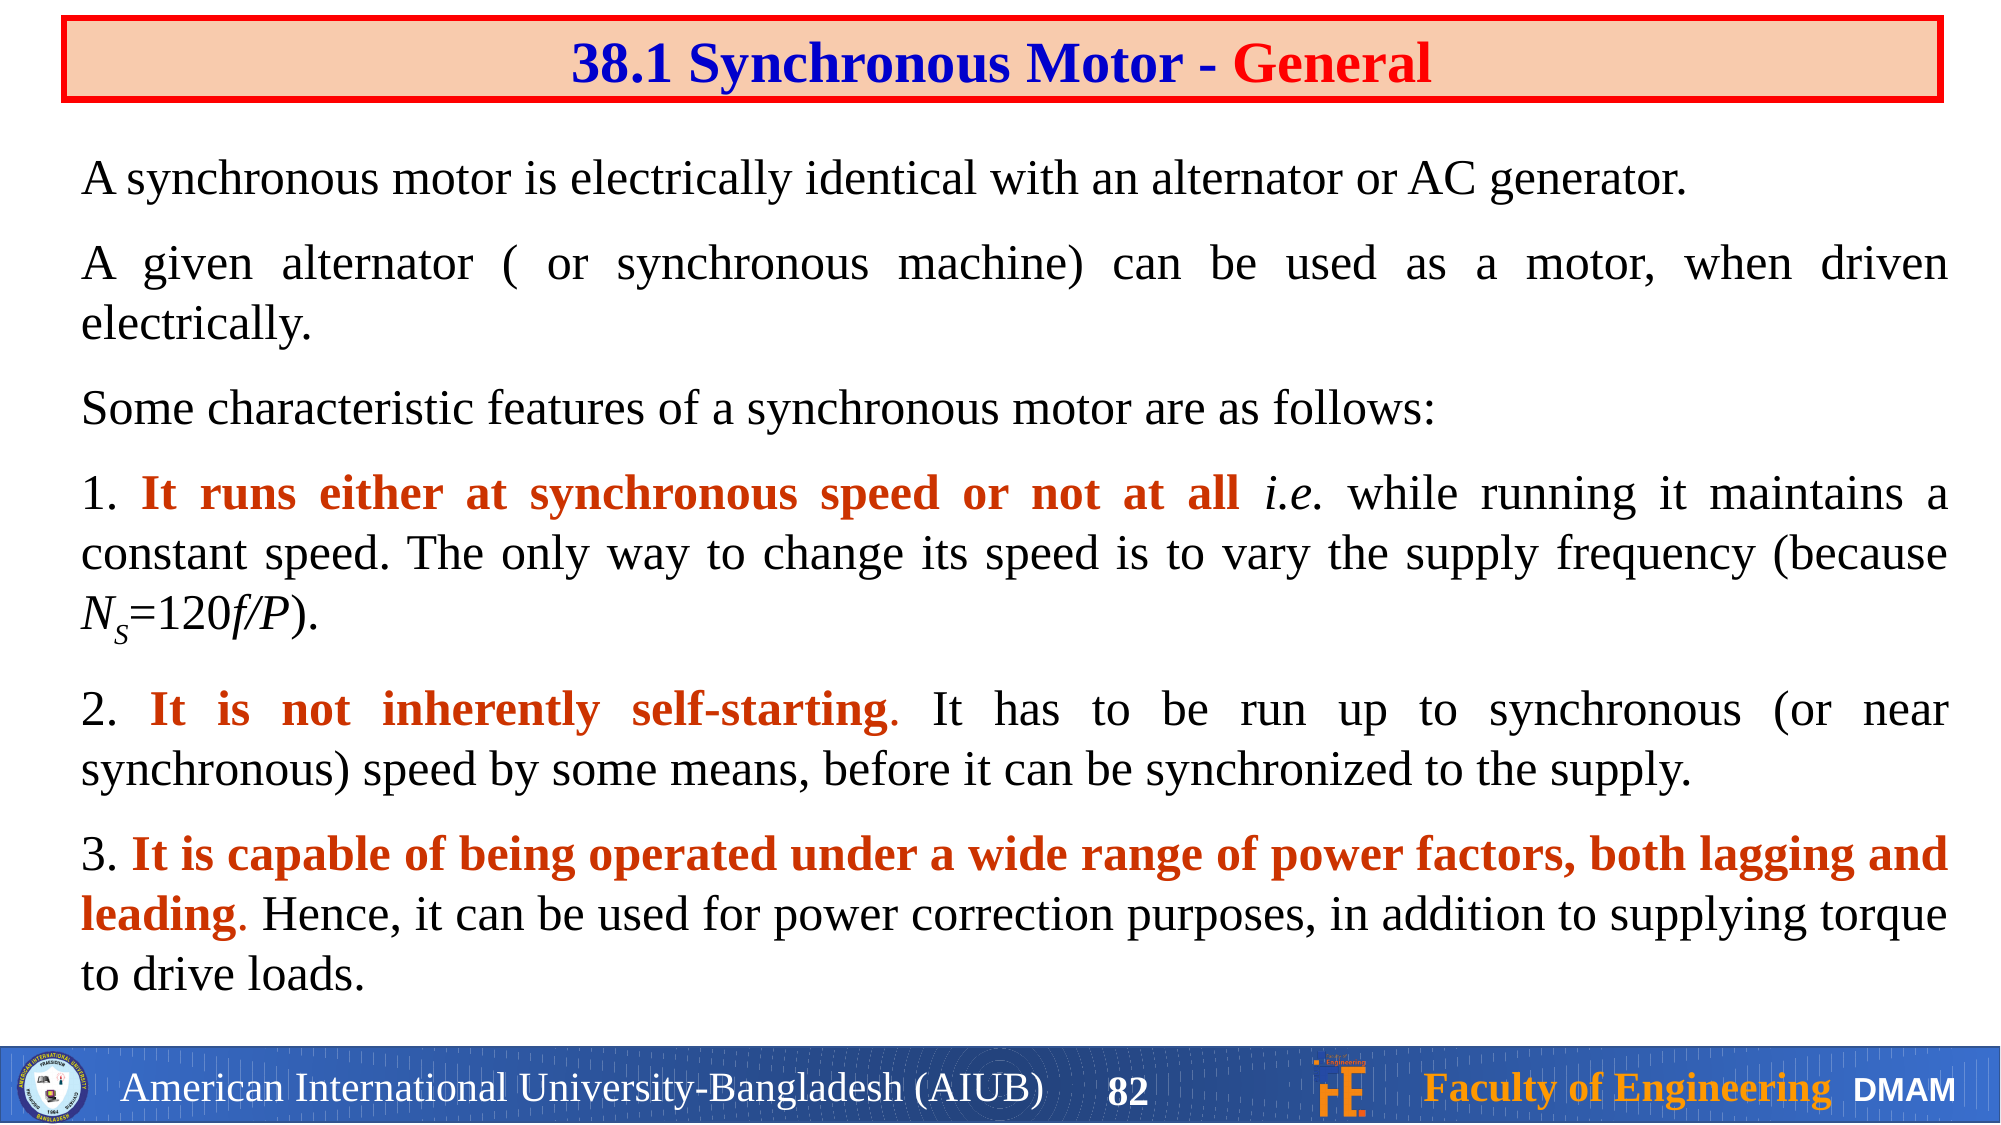

38.1 Synchronous Motor - General
A synchronous motor is electrically identical with an alternator or AC generator.
A given alternator ( or synchronous machine) can be used as a motor, when driven electrically.
Some characteristic features of a synchronous motor are as follows:
1. It runs either at synchronous speed or not at all i.e. while running it maintains a constant speed. The only way to change its speed is to vary the supply frequency (because NS=120f/P).
2. It is not inherently self-starting. It has to be run up to synchronous (or near synchronous) speed by some means, before it can be synchronized to the supply.
3. It is capable of being operated under a wide range of power factors, both lagging and leading. Hence, it can be used for power correction purposes, in addition to supplying torque to drive loads.
82